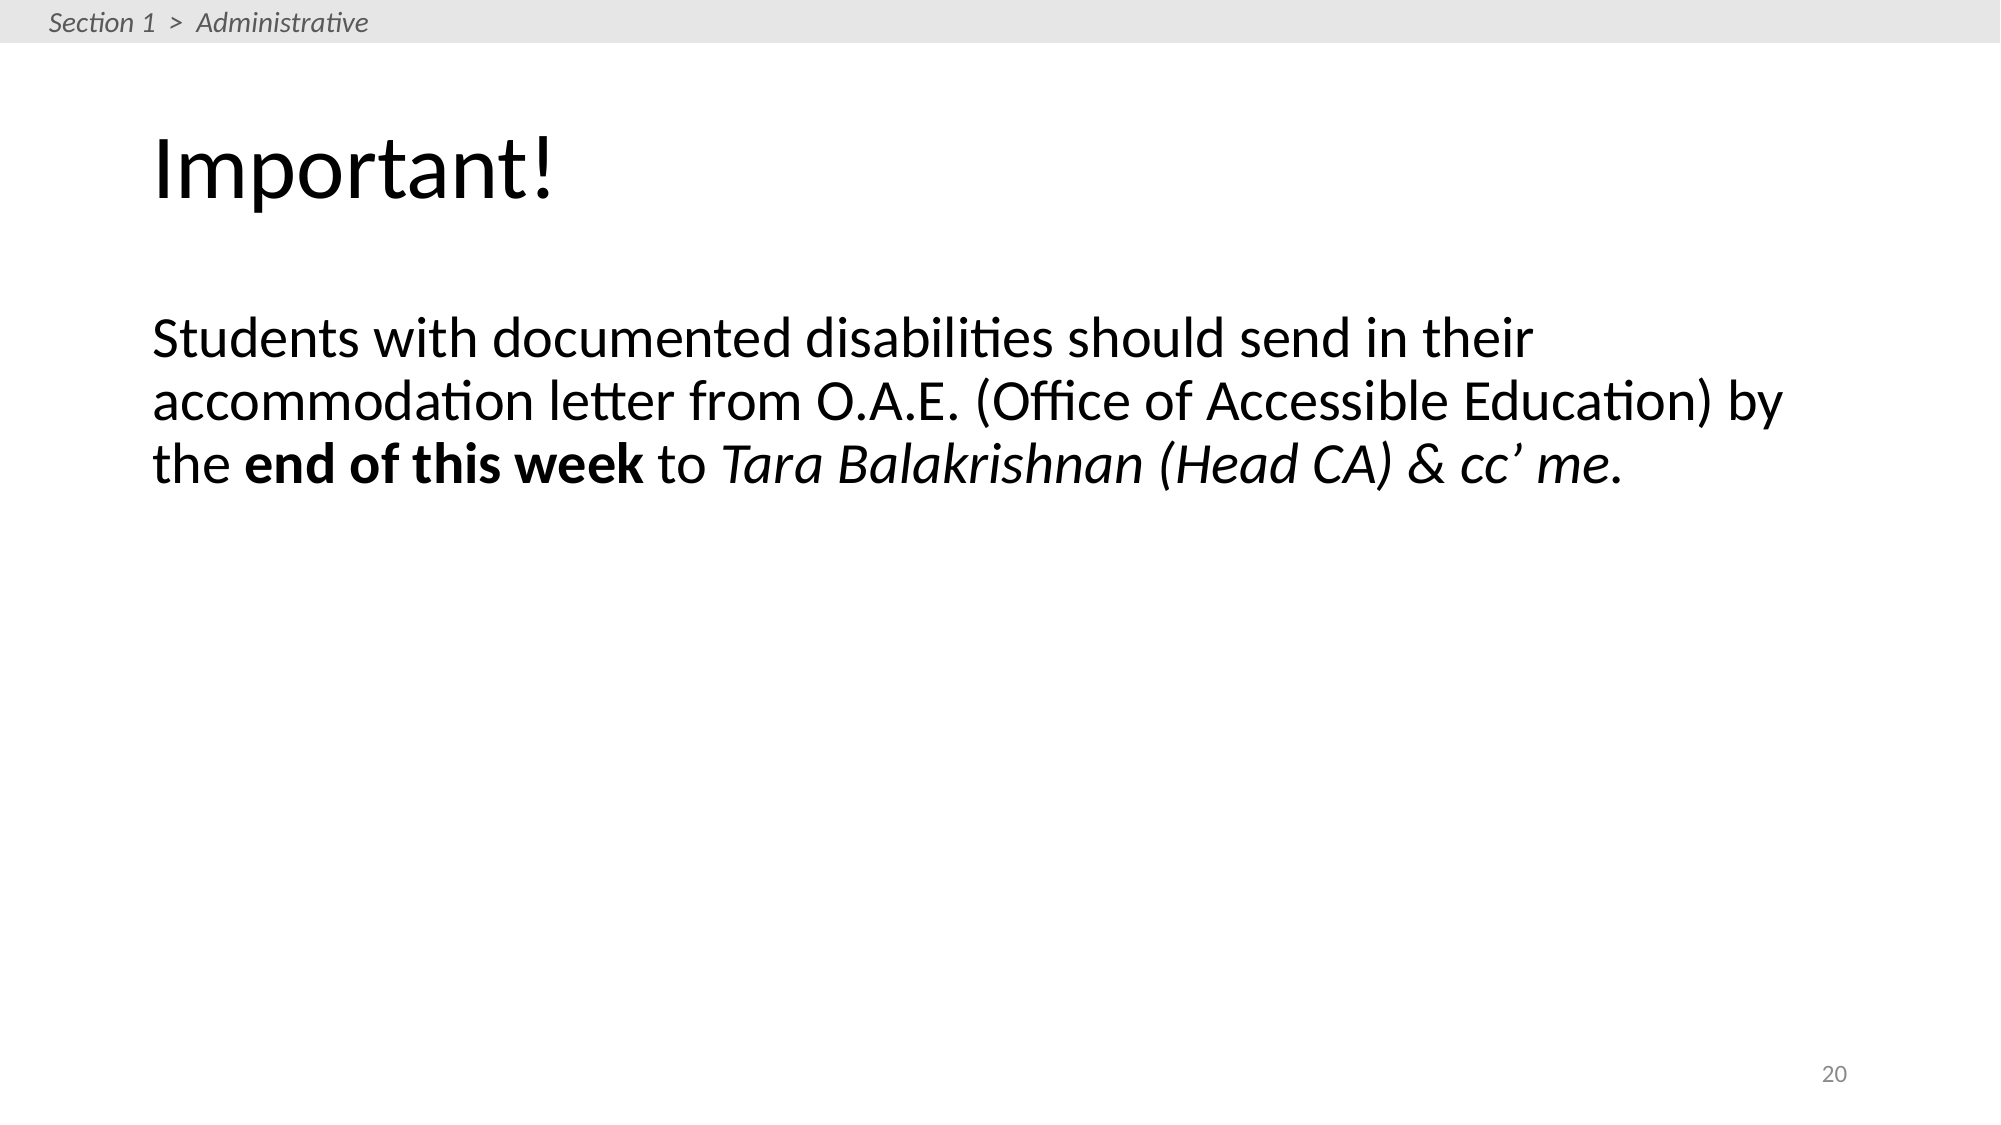

Section 1  >  Administrative
# Important!
Students with documented disabilities should send in their accommodation letter from O.A.E. (Office of Accessible Education) by the end of this week to Tara Balakrishnan (Head CA) & cc’ me.

20